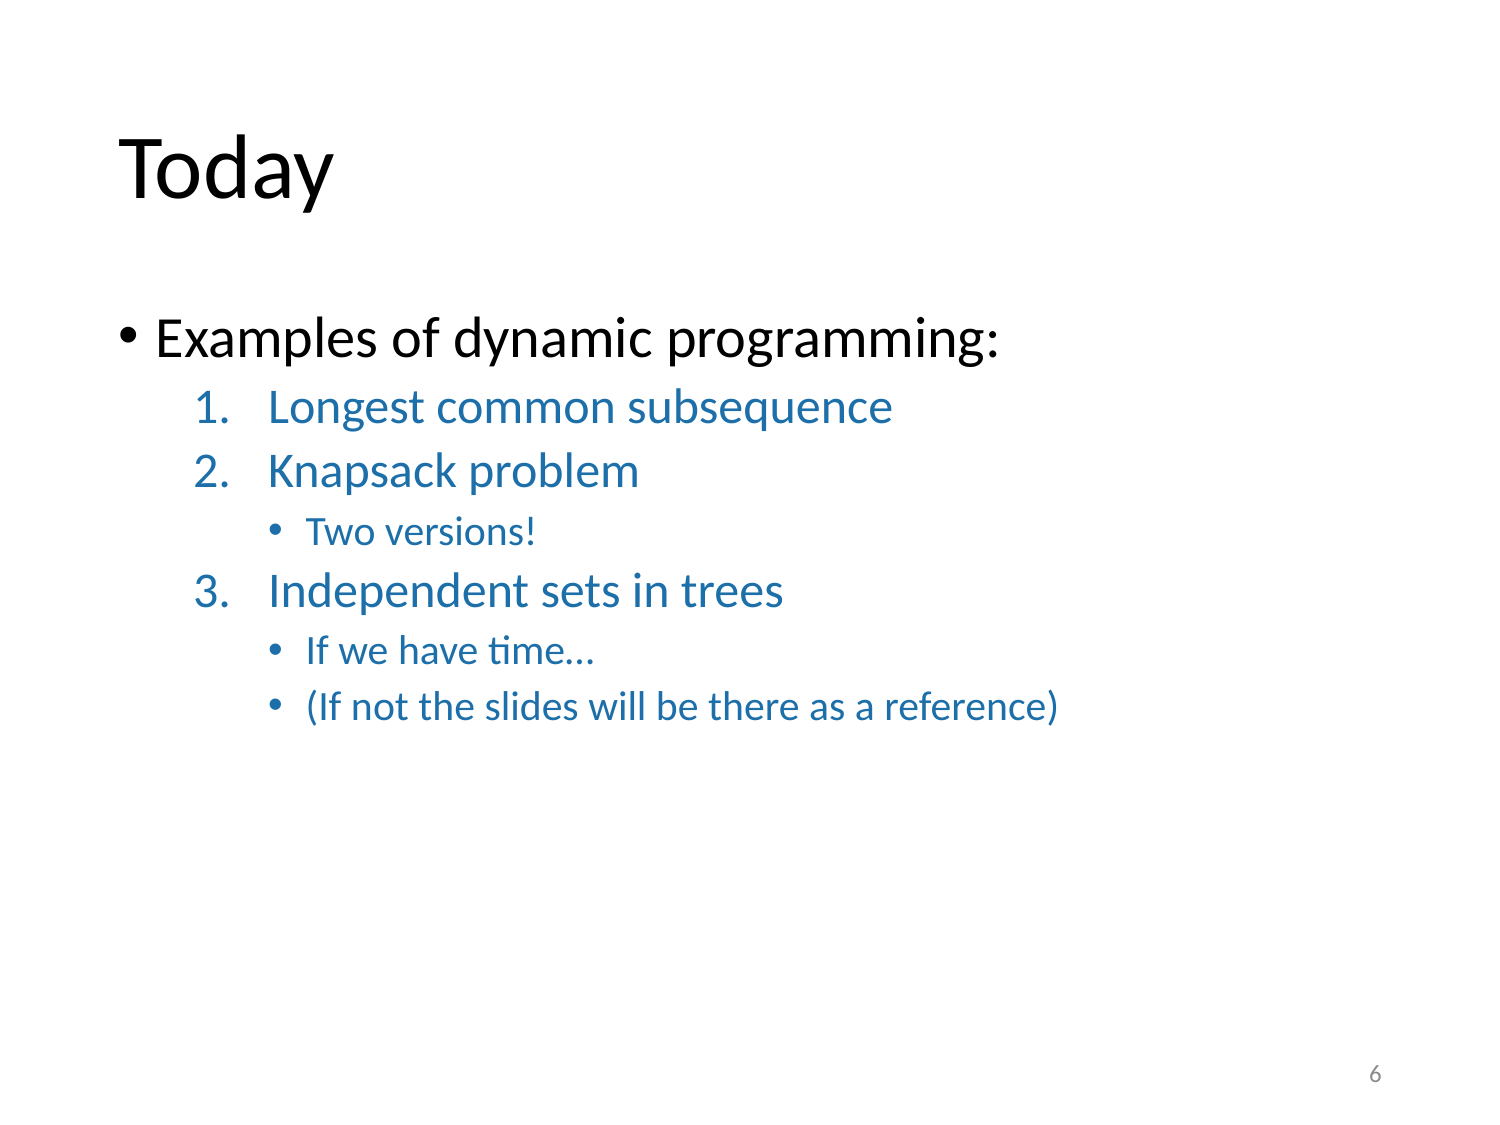

# Today
Examples of dynamic programming:
Longest common subsequence
Knapsack problem
Two versions!
Independent sets in trees
If we have time…
(If not the slides will be there as a reference)
6